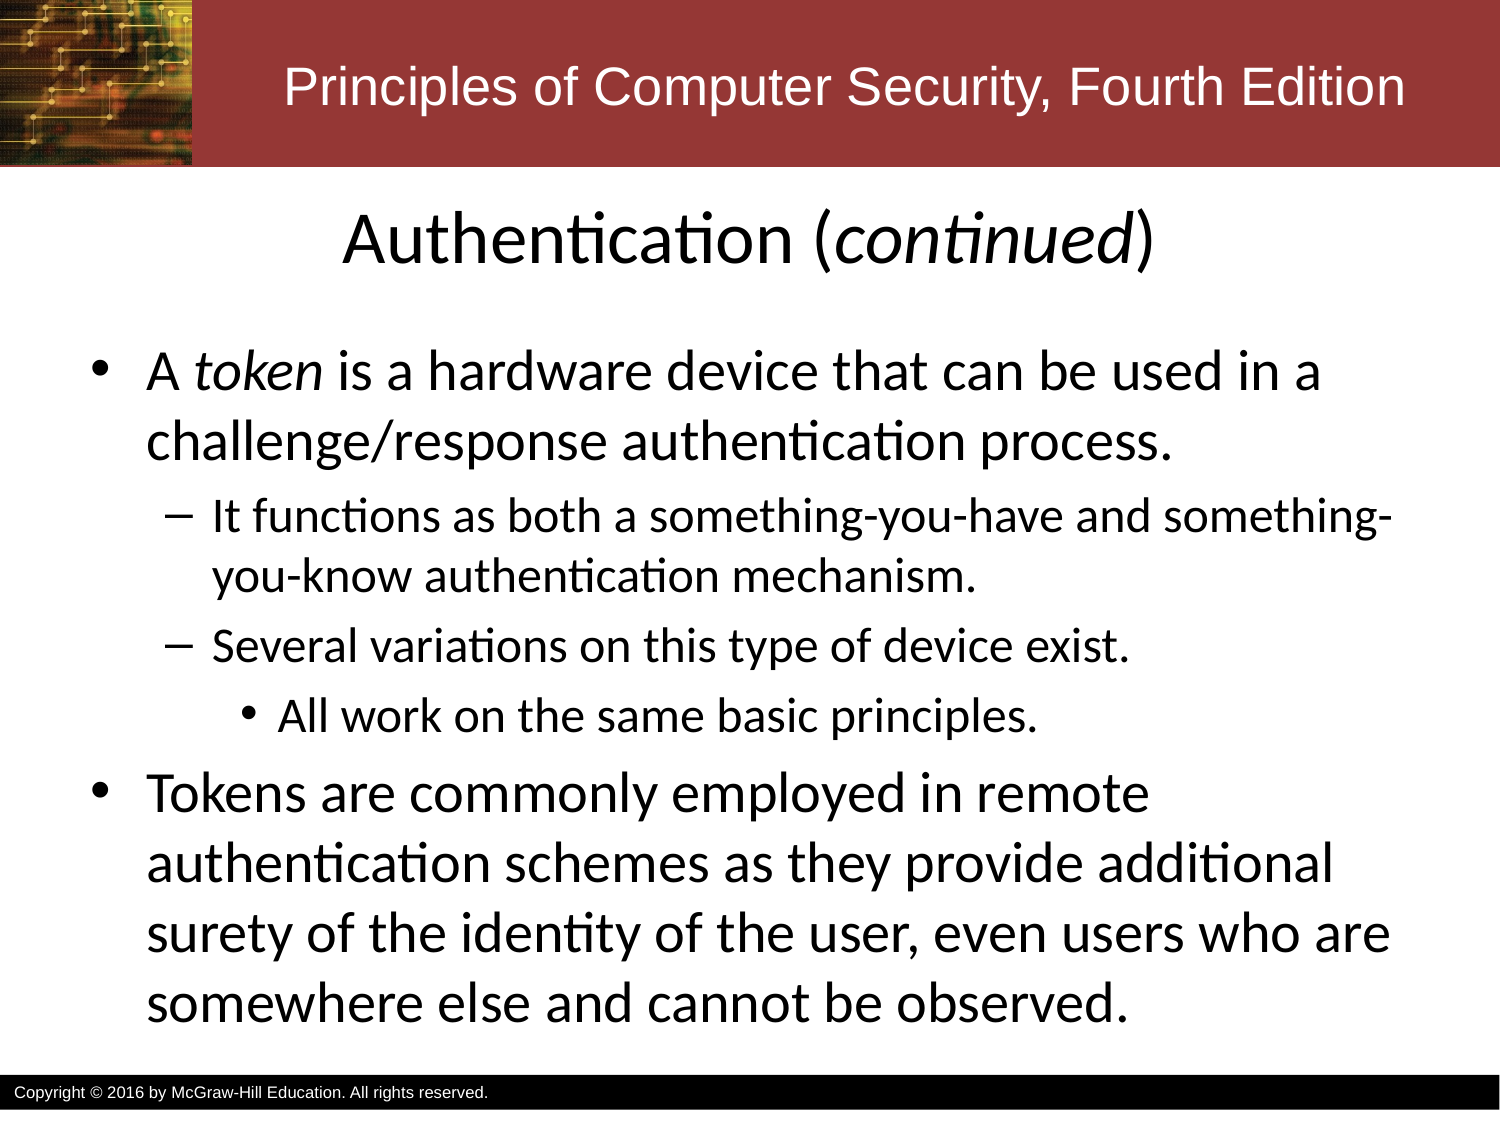

# Authentication (continued)
A token is a hardware device that can be used in a challenge/response authentication process.
It functions as both a something-you-have and something-you-know authentication mechanism.
Several variations on this type of device exist.
All work on the same basic principles.
Tokens are commonly employed in remote authentication schemes as they provide additional surety of the identity of the user, even users who are somewhere else and cannot be observed.